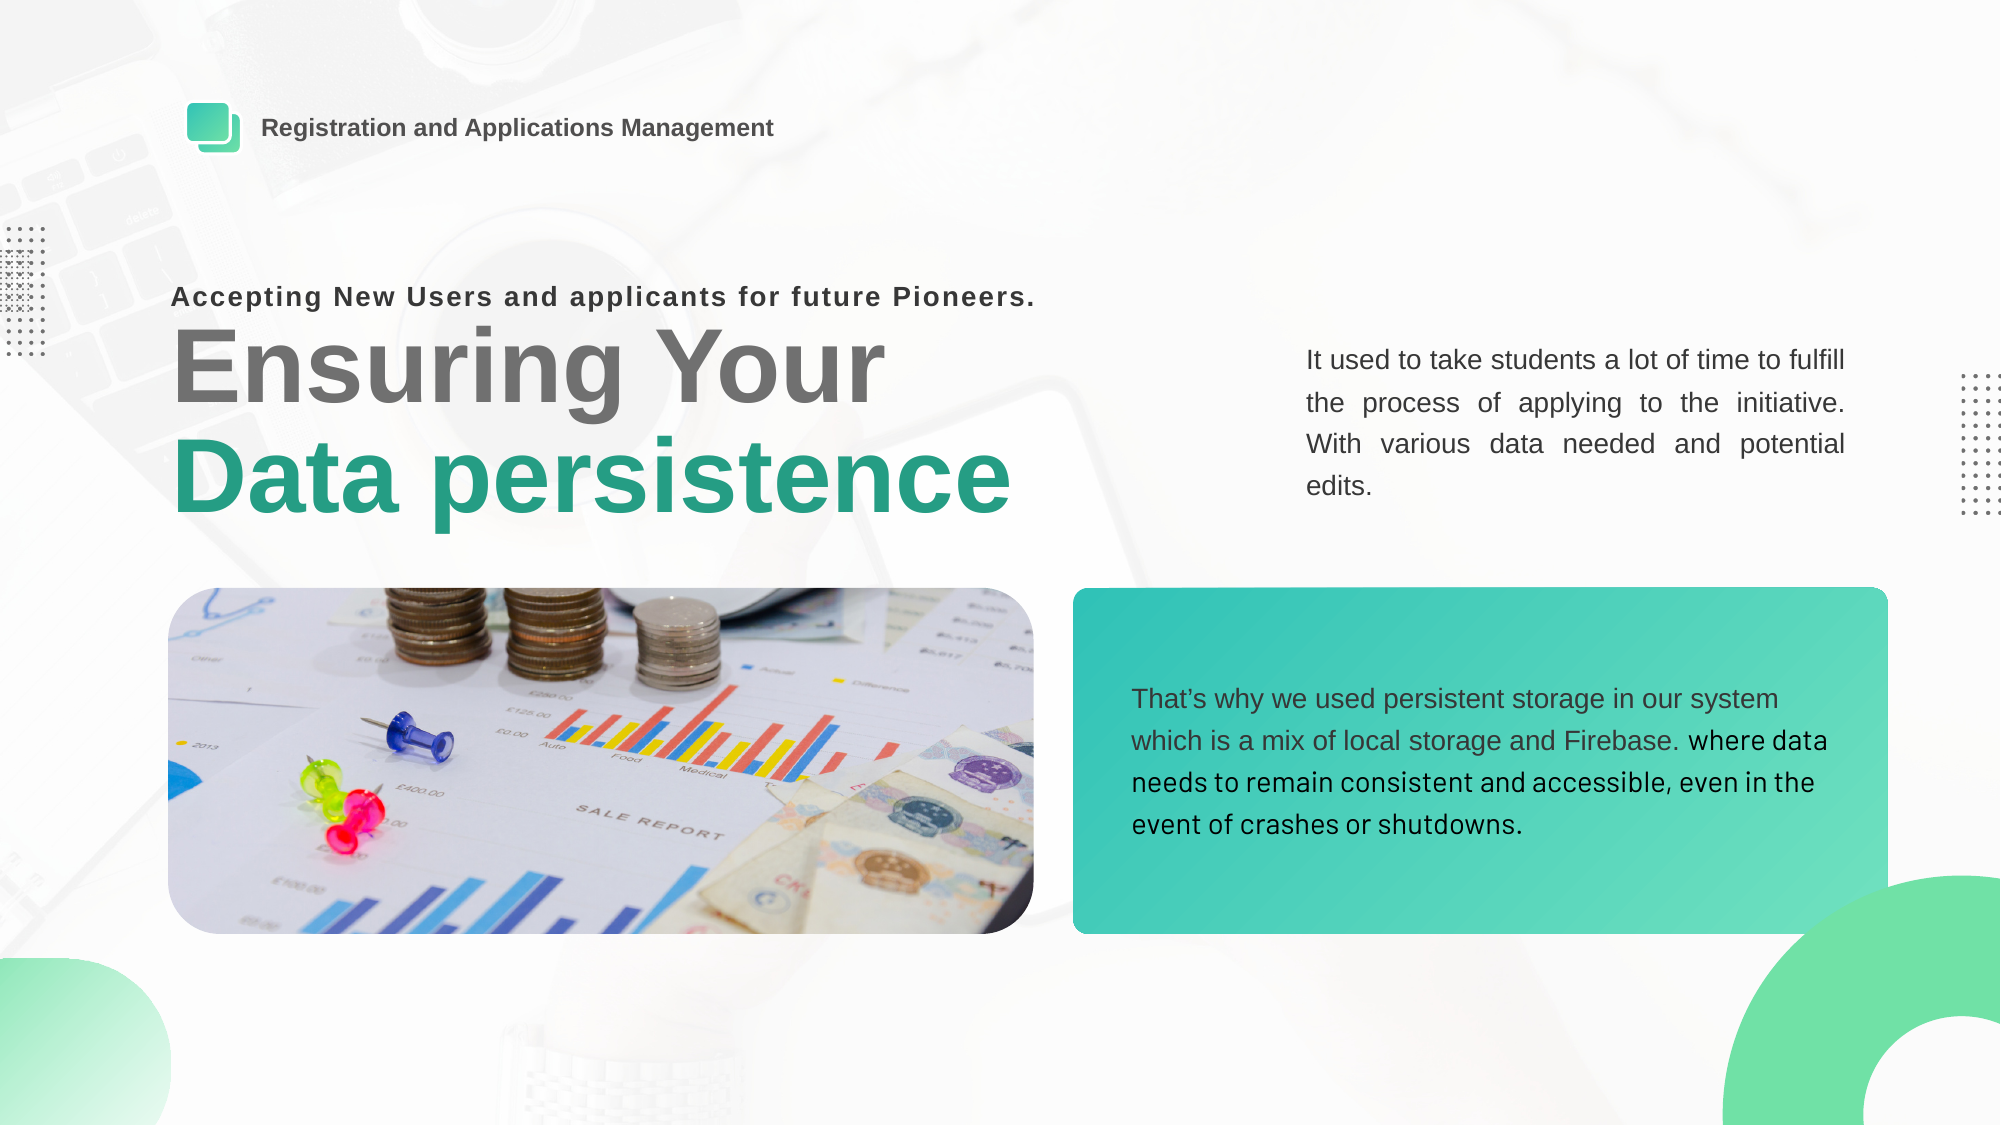

Registration and Applications Management

Accepting New Users and applicants for future Pioneers.
Ensuring Your
It used to take students a lot of time to fulfill the process of applying to the initiative. With various data needed and potential edits.

Data persistence

That’s why we used persistent storage in our system which is a mix of local storage and Firebase. where data needs to remain consistent and accessible, even in the event of crashes or shutdowns.